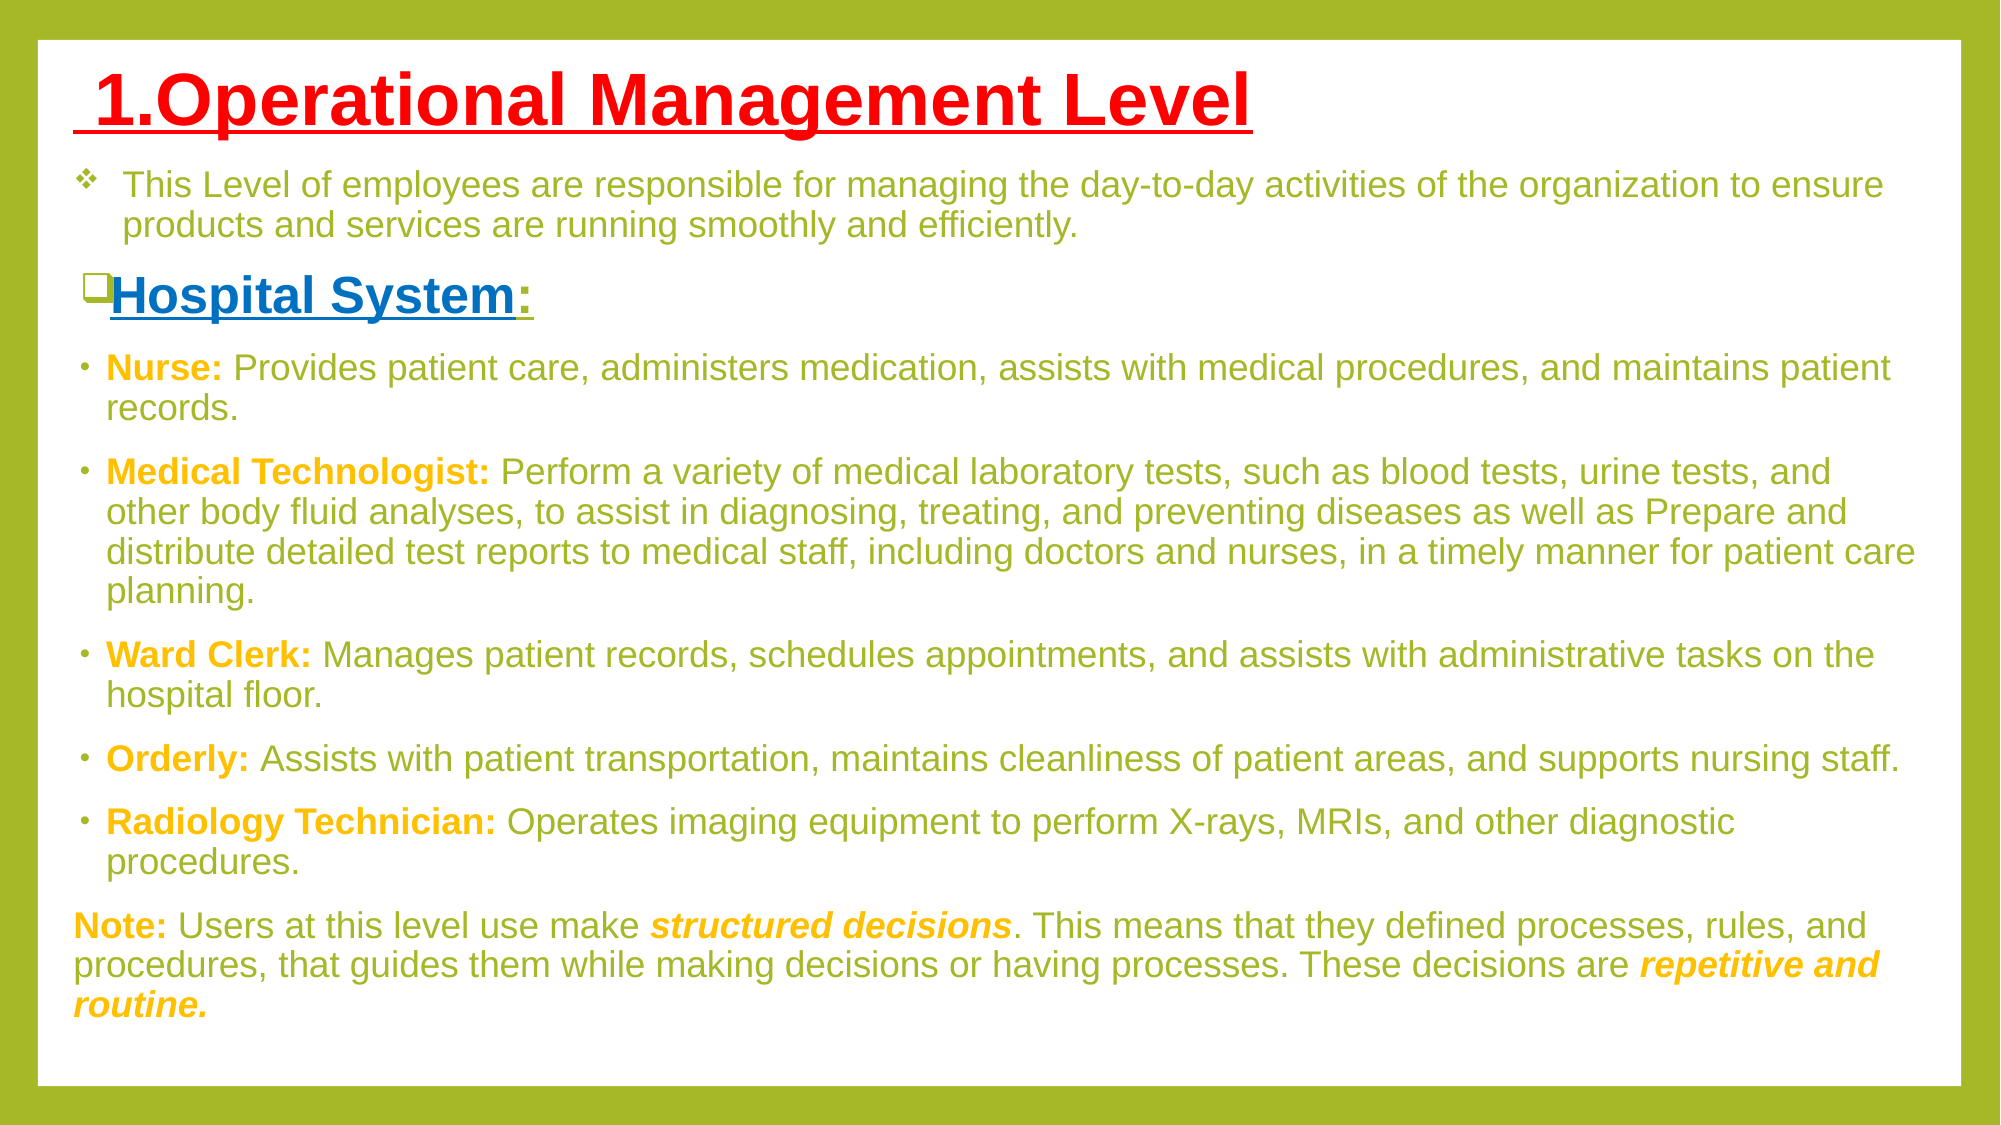

1.Operational Management Level
This Level of employees are responsible for managing the day-to-day activities of the organization to ensure products and services are running smoothly and efficiently.
Hospital System:
Nurse: Provides patient care, administers medication, assists with medical procedures, and maintains patient records.
Medical Technologist: Perform a variety of medical laboratory tests, such as blood tests, urine tests, and other body fluid analyses, to assist in diagnosing, treating, and preventing diseases as well as Prepare and distribute detailed test reports to medical staff, including doctors and nurses, in a timely manner for patient care planning.
Ward Clerk: Manages patient records, schedules appointments, and assists with administrative tasks on the hospital floor.
Orderly: Assists with patient transportation, maintains cleanliness of patient areas, and supports nursing staff.
Radiology Technician: Operates imaging equipment to perform X-rays, MRIs, and other diagnostic procedures.
Note: Users at this level use make structured decisions. This means that they defined processes, rules, and procedures, that guides them while making decisions or having processes. These decisions are repetitive and routine.